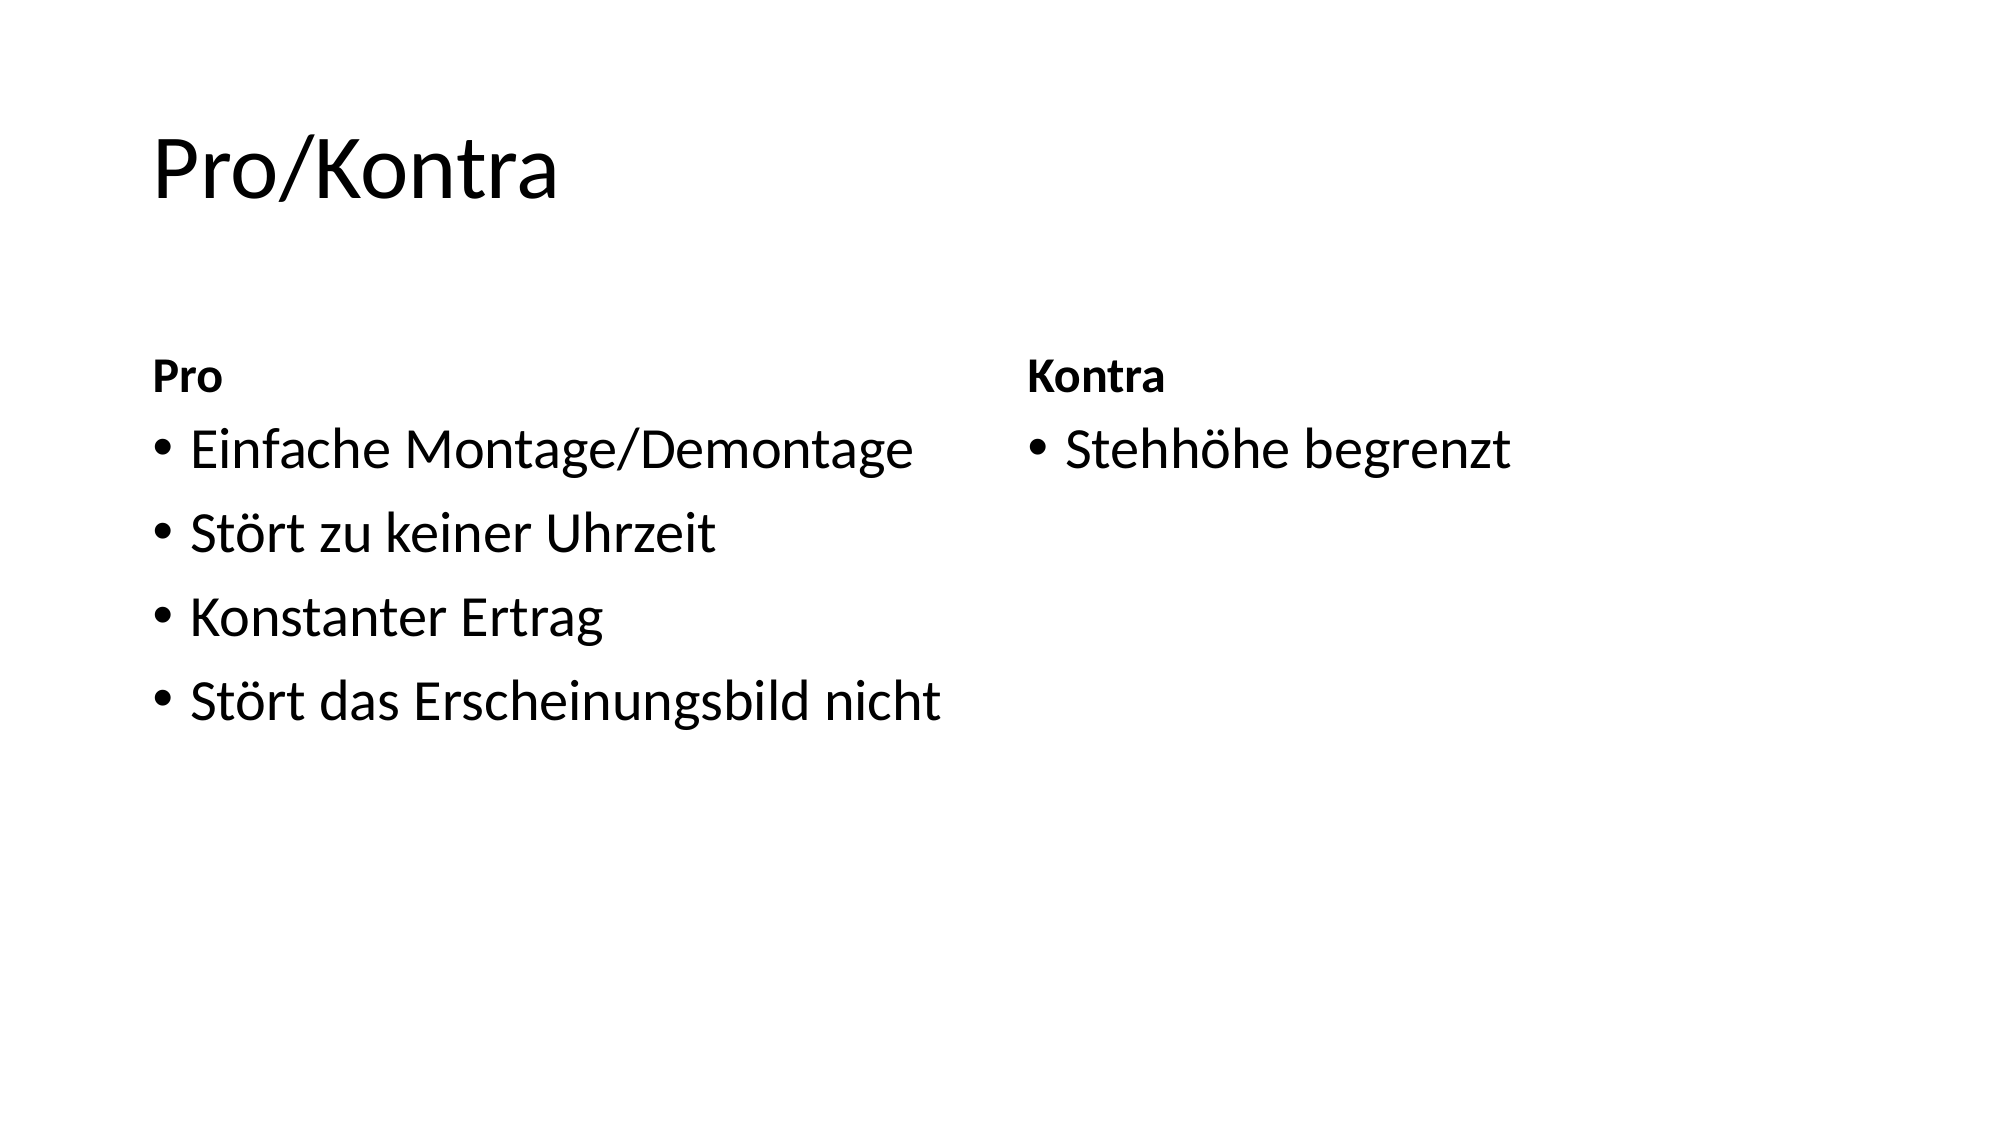

# Pro/Kontra
Pro
Kontra
Einfache Montage/Demontage
Stört zu keiner Uhrzeit
Konstanter Ertrag
Stört das Erscheinungsbild nicht

Stehhöhe begrenzt